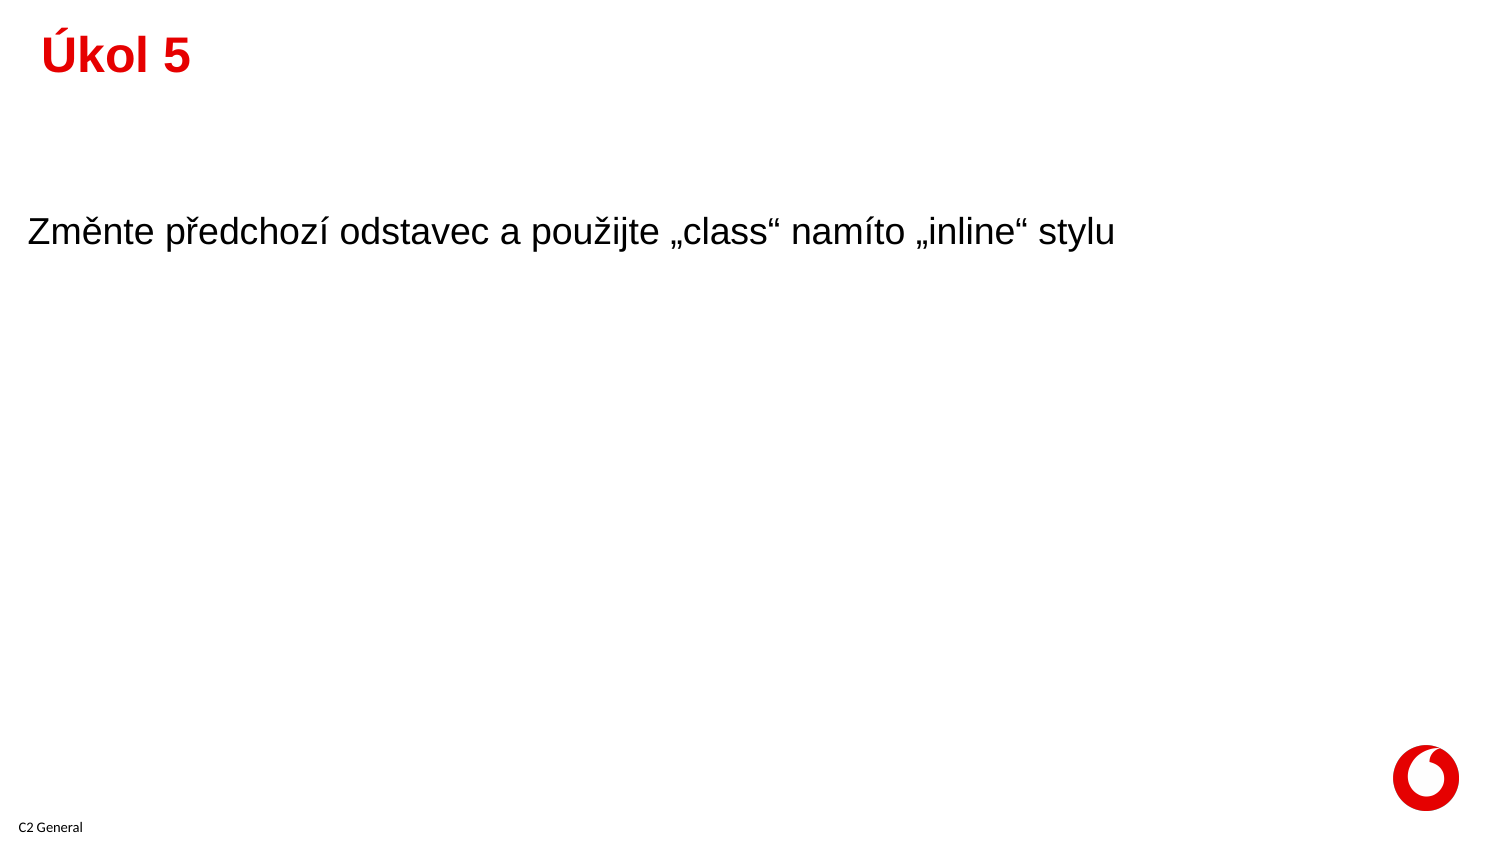

# Úkol 5
Změnte předchozí odstavec a použijte „class“ namíto „inline“ stylu